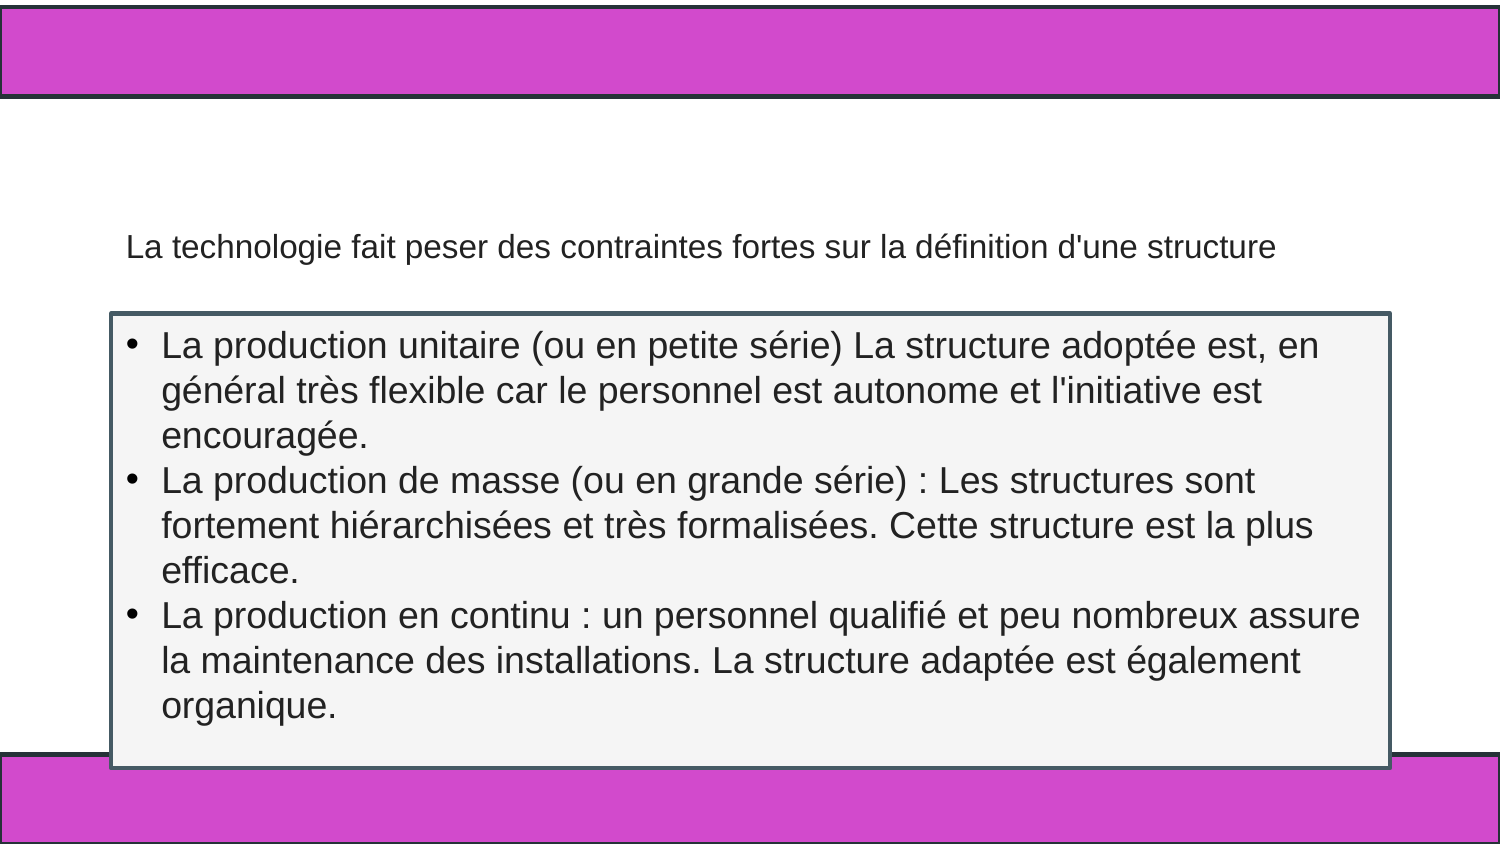

La technologie fait peser des contraintes fortes sur la définition d'une structure
La production unitaire (ou en petite série) La structure adoptée est, en général très flexible car le personnel est autonome et l'initiative est encouragée.
La production de masse (ou en grande série) : Les structures sont fortement hiérarchisées et très formalisées. Cette structure est la plus efficace.
La production en continu : un personnel qualifié et peu nombreux assure la maintenance des installations. La structure adaptée est également organique.